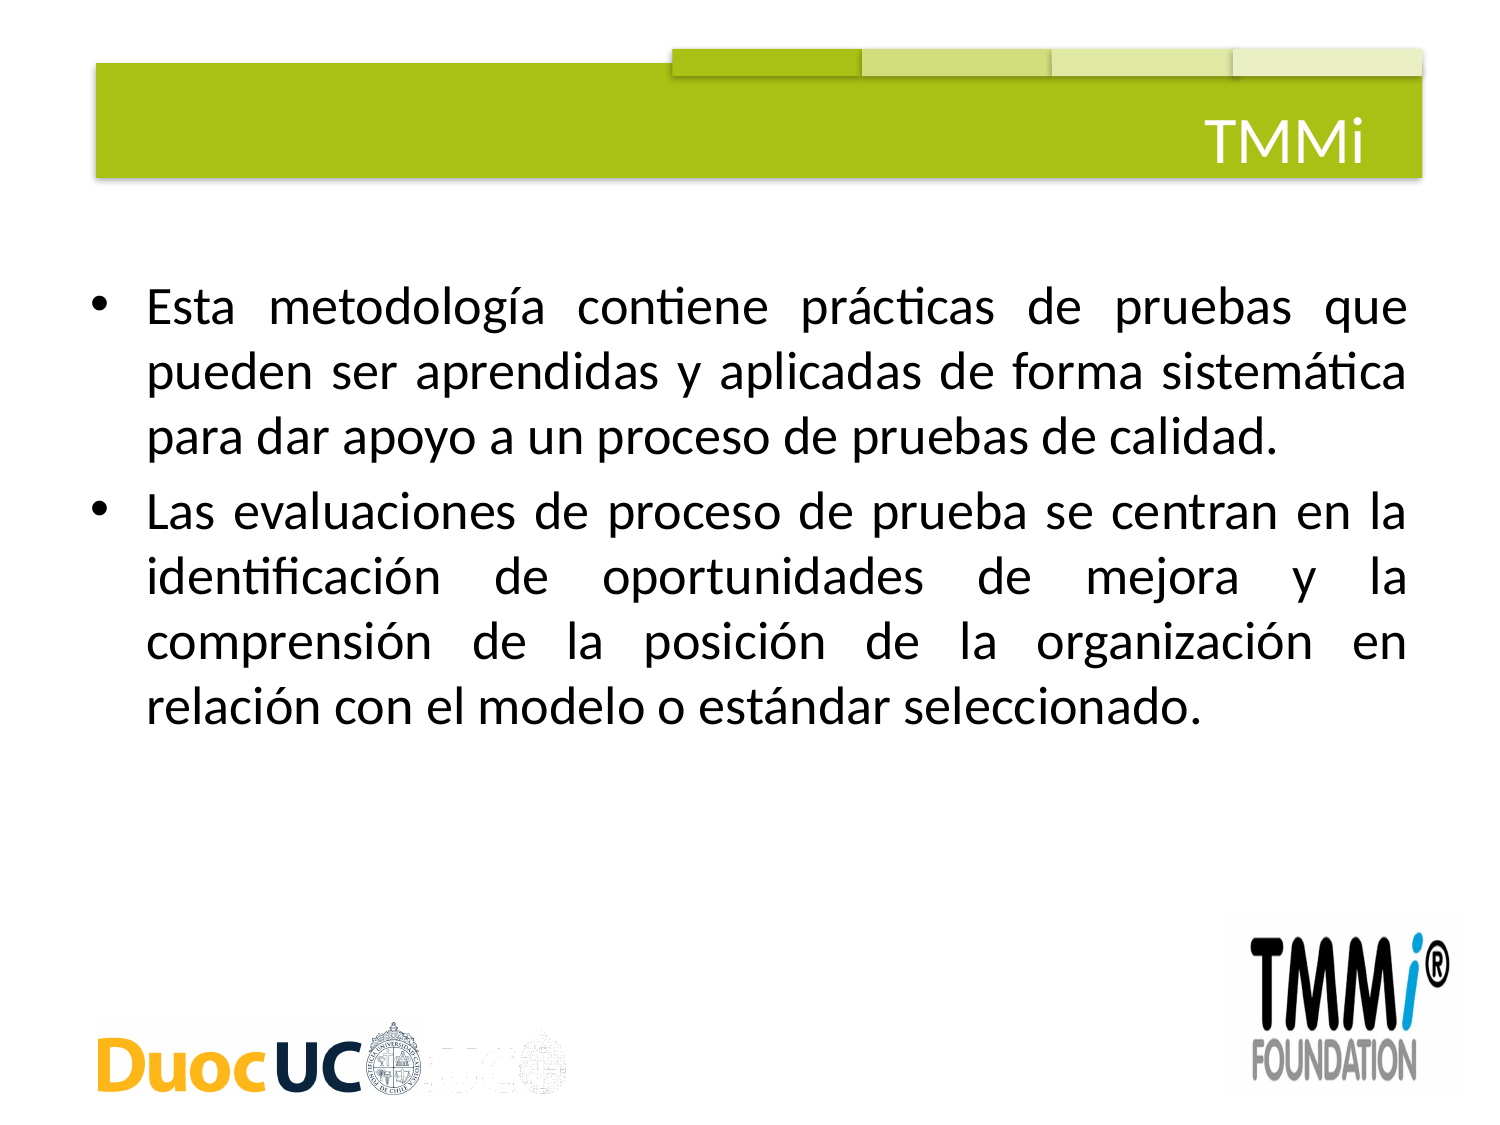

TMMi
Esta metodología contiene prácticas de pruebas que pueden ser aprendidas y aplicadas de forma sistemática para dar apoyo a un proceso de pruebas de calidad.
Las evaluaciones de proceso de prueba se centran en la identificación de oportunidades de mejora y la comprensión de la posición de la organización en relación con el modelo o estándar seleccionado.